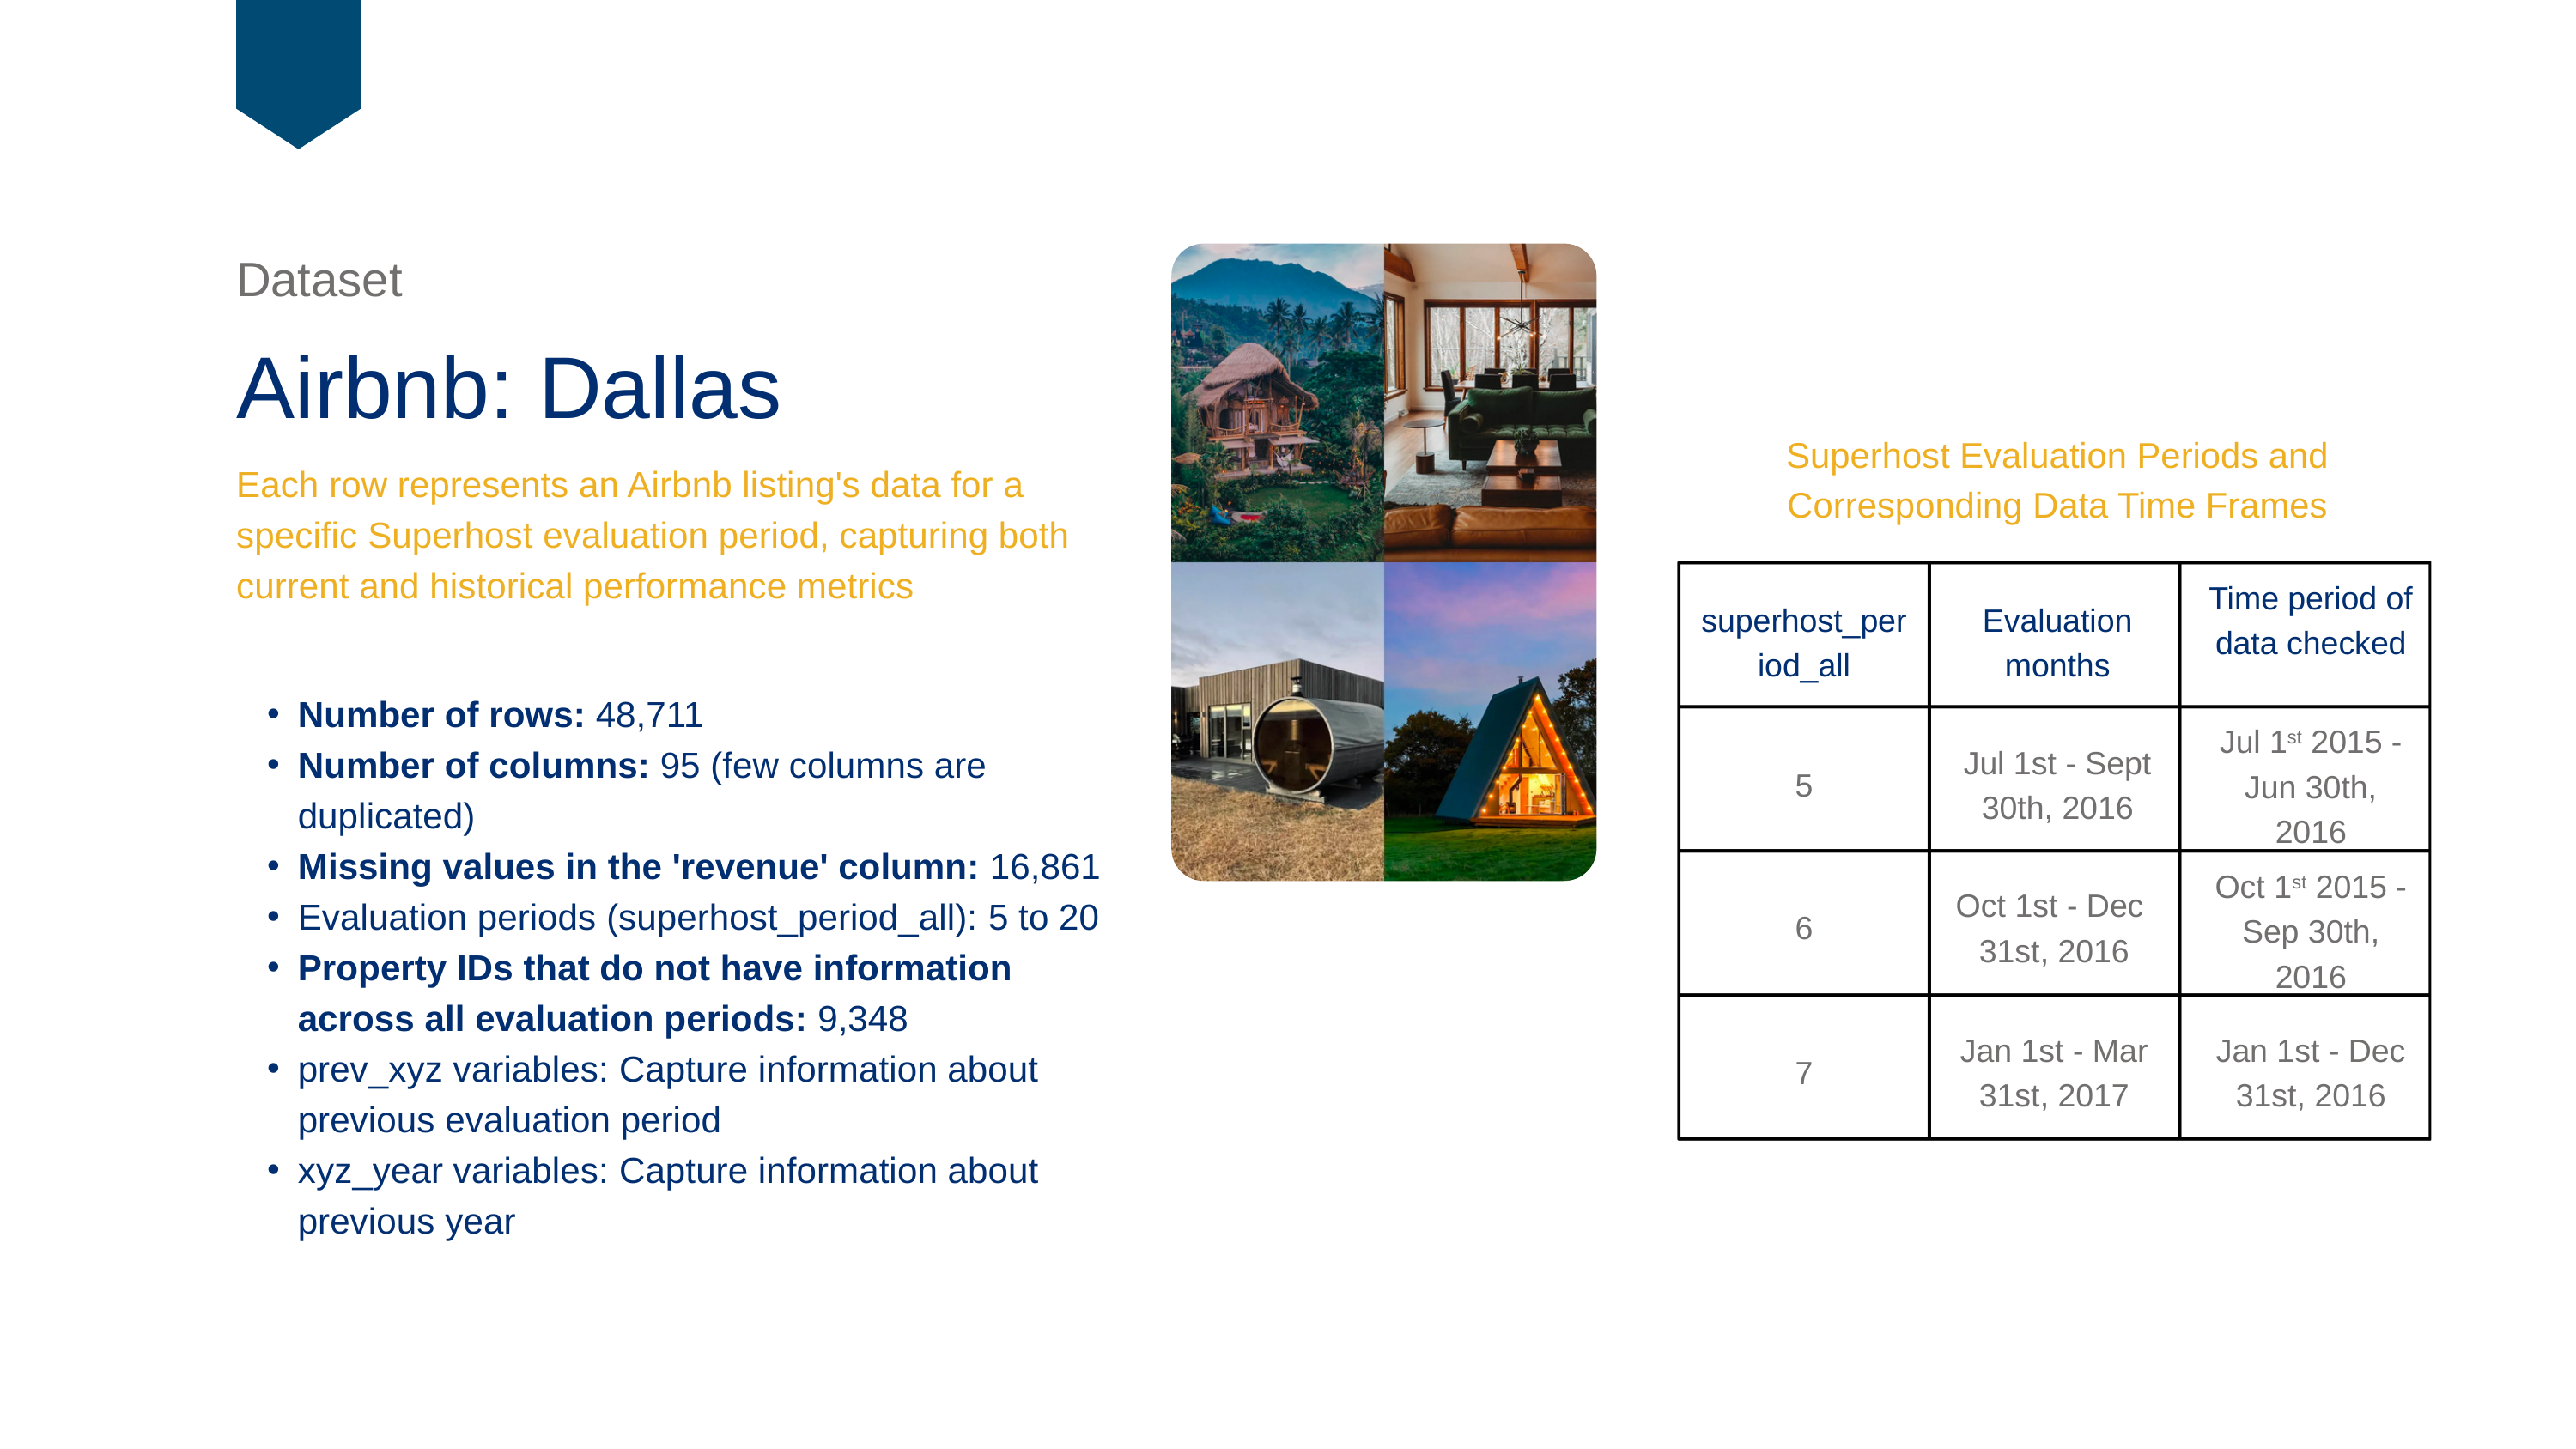

Dataset

Airbnb: Dallas
Superhost Evaluation Periods and Corresponding Data Time Frames
Each row represents an Airbnb listing's data for a specific Superhost evaluation period, capturing both current and historical performance metrics

Time period of data checked
superhost_period_all
Evaluation months
Number of rows: 48,711
Number of columns: 95 (few columns are duplicated)
Missing values in the 'revenue' column: 16,861
Evaluation periods (superhost_period_all): 5 to 20
Property IDs that do not have information across all evaluation periods: 9,348
prev_xyz variables: Capture information about previous evaluation period
xyz_year variables: Capture information about previous year
Jul 1st 2015 - Jun 30th, 2016
Jul 1st - Sept 30th, 2016
5
Oct 1st 2015 - Sep 30th, 2016
Oct 1st - Dec  31st, 2016
6
Jan 1st - Mar 31st, 2017
Jan 1st - Dec 31st, 2016
7